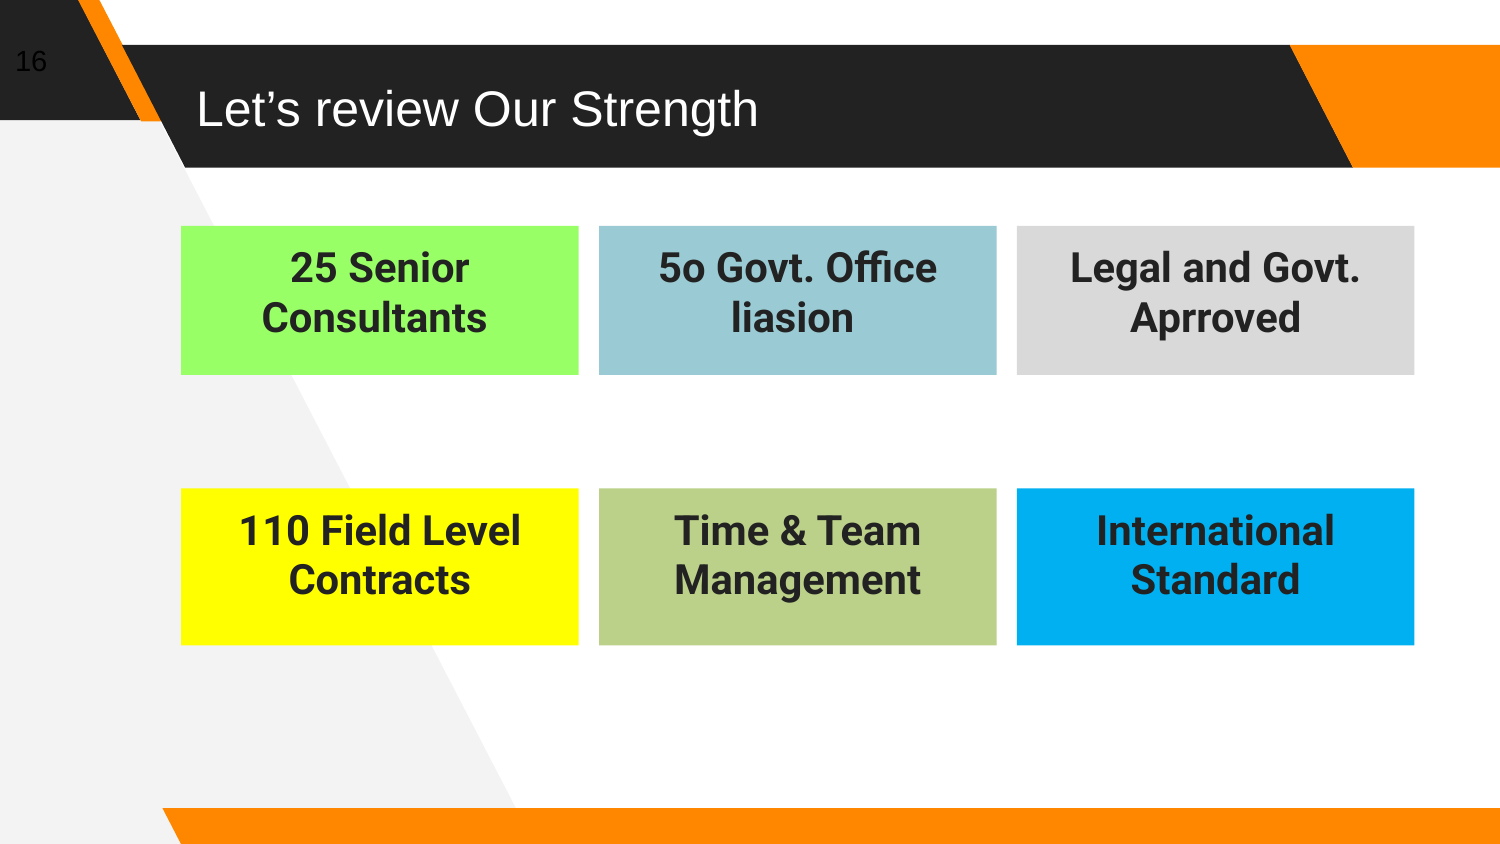

16
# Let’s review Our Strength
25 Senior Consultants
5o Govt. Office liasion
Legal and Govt. Aprroved

110 Field Level Contracts
Time & Team Management
International Standard